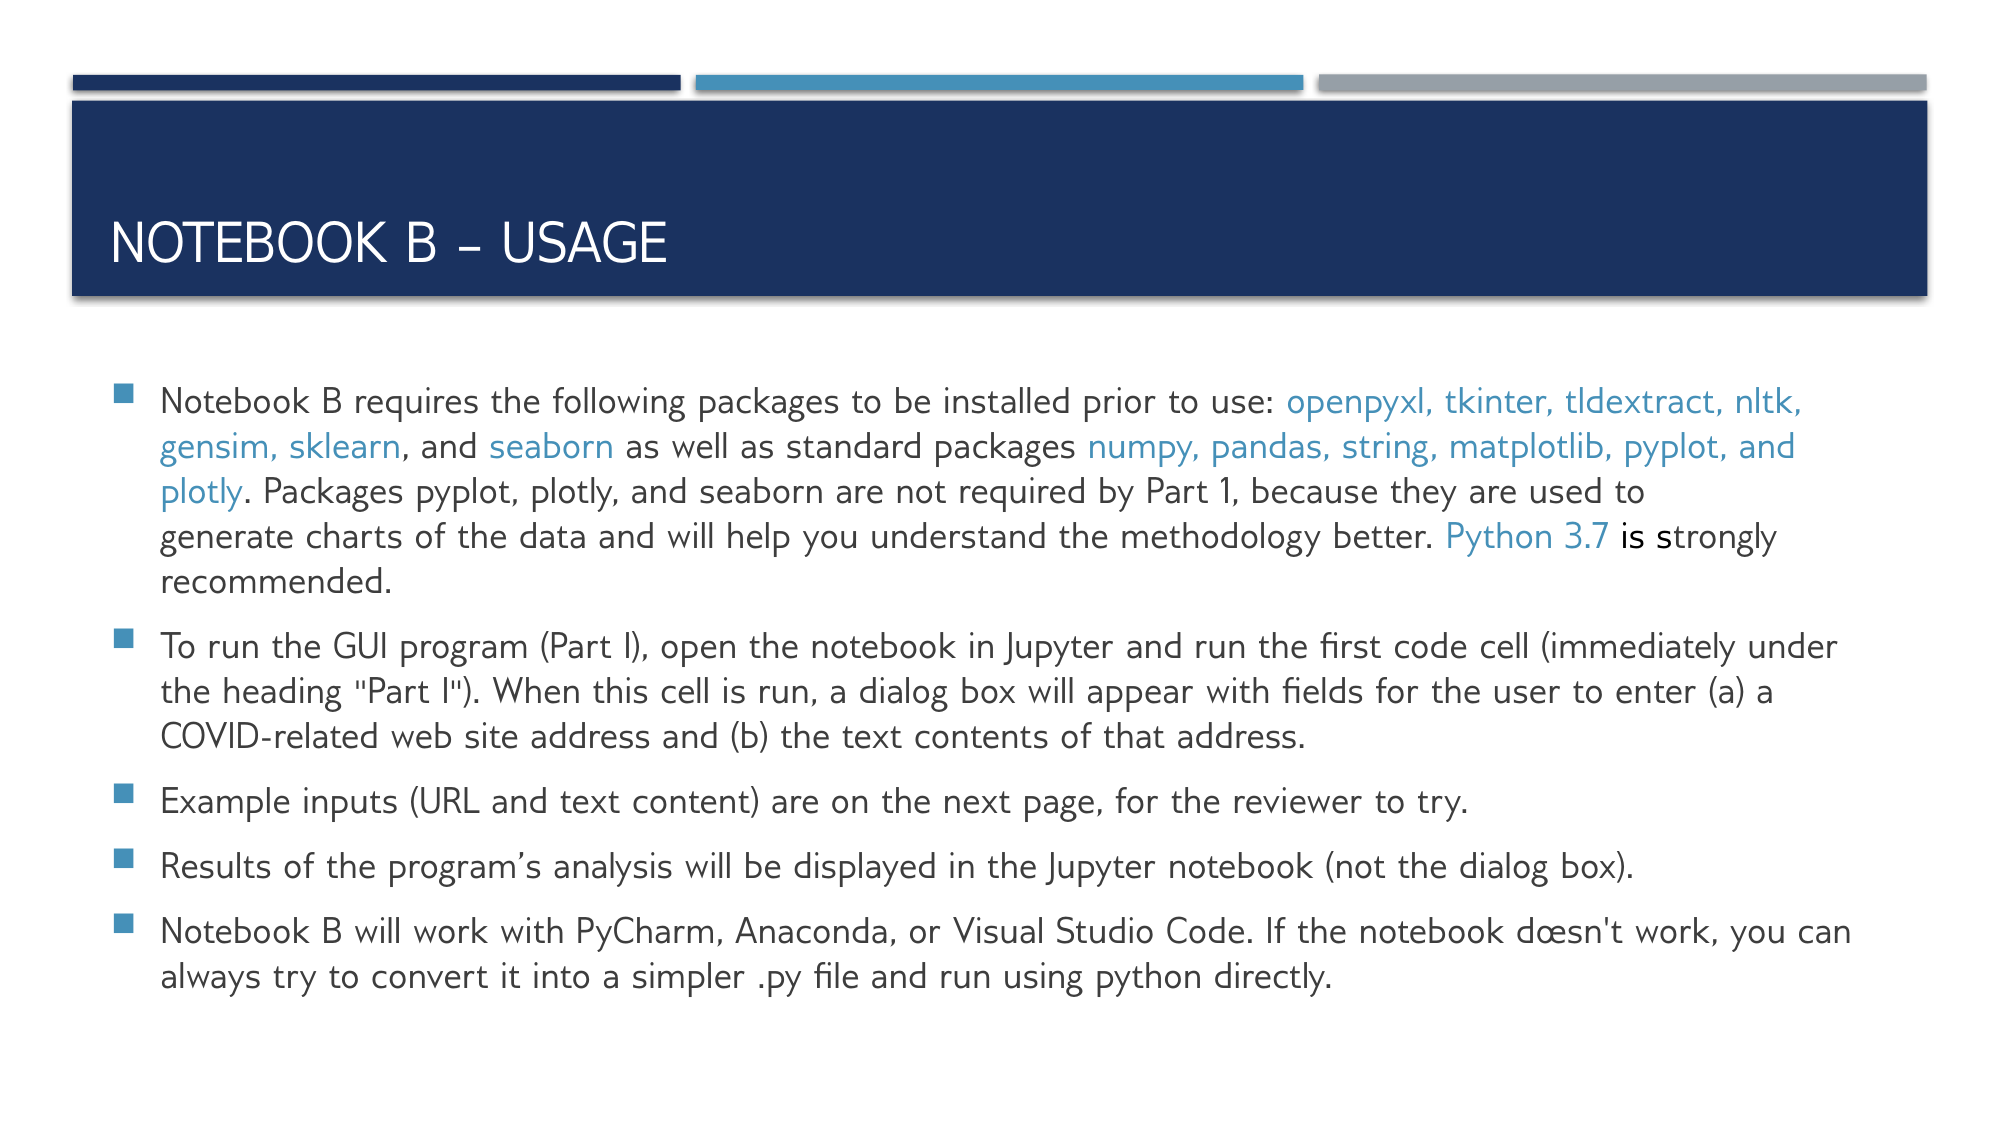

# Notebook B – Usage
Notebook B requires the following packages to be installed prior to use: openpyxl, tkinter, tldextract, nltk, gensim, sklearn, and seaborn as well as standard packages numpy, pandas, string, matplotlib, pyplot, and plotly. Packages pyplot, plotly, and seaborn are not required by Part 1, because they are used to generate charts of the data and will help you understand the methodology better. Python 3.7 is strongly recommended.
To run the GUI program (Part I), open the notebook in Jupyter and run the first code cell (immediately under the heading "Part I"). When this cell is run, a dialog box will appear with fields for the user to enter (a) a COVID-related web site address and (b) the text contents of that address.
Example inputs (URL and text content) are on the next page, for the reviewer to try.
Results of the program’s analysis will be displayed in the Jupyter notebook (not the dialog box).
Notebook B will work with PyCharm, Anaconda, or Visual Studio Code. If the notebook doesn't work, you can always try to convert it into a simpler .py file and run using python directly.